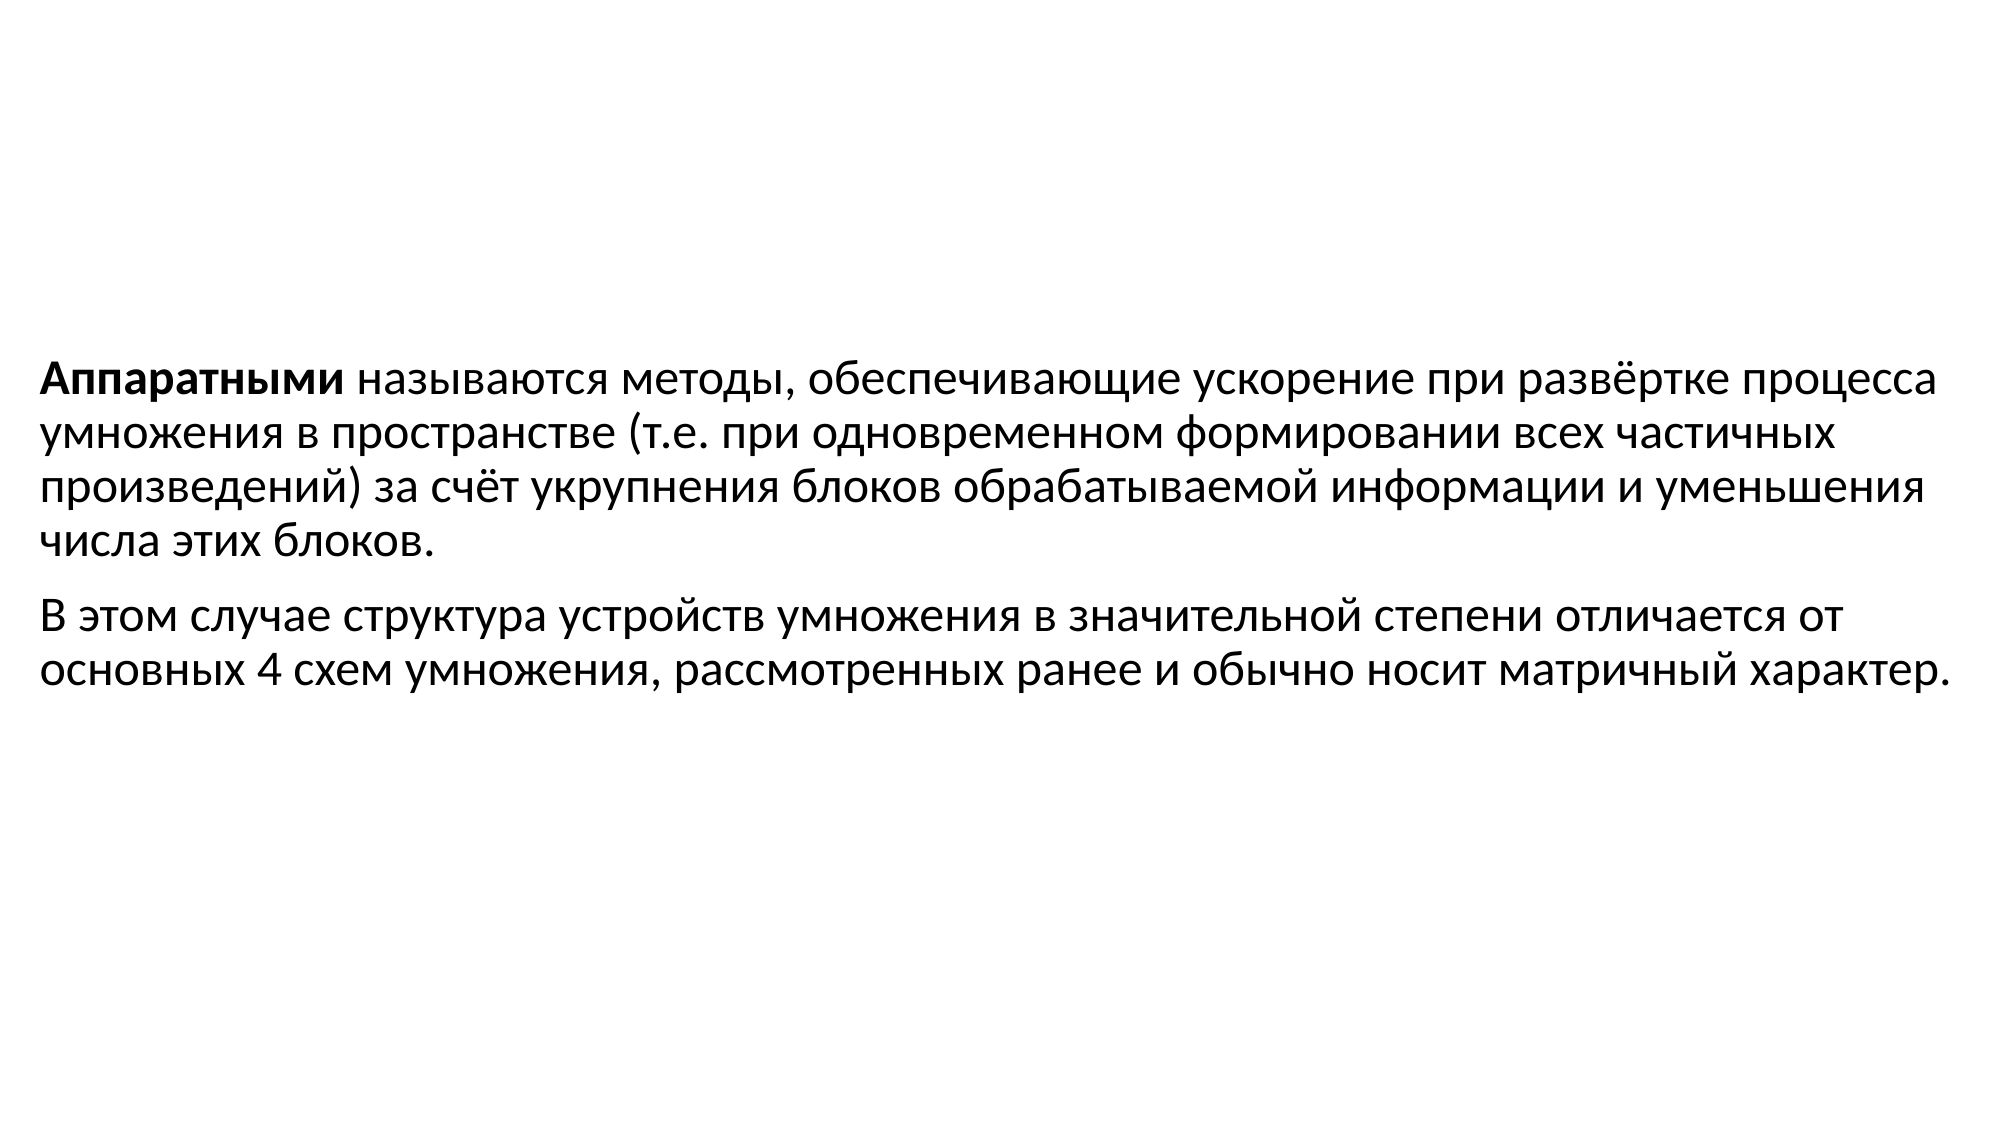

Аппаратными называются методы, обеспечивающие ускорение при развёртке процесса умножения в пространстве (т.е. при одновременном формировании всех частичных произведений) за счёт укрупнения блоков обрабатываемой информации и уменьшения числа этих блоков.
В этом случае структура устройств умножения в значительной степени отличается от основных 4 схем умножения, рассмотренных ранее и обычно носит матричный характер.